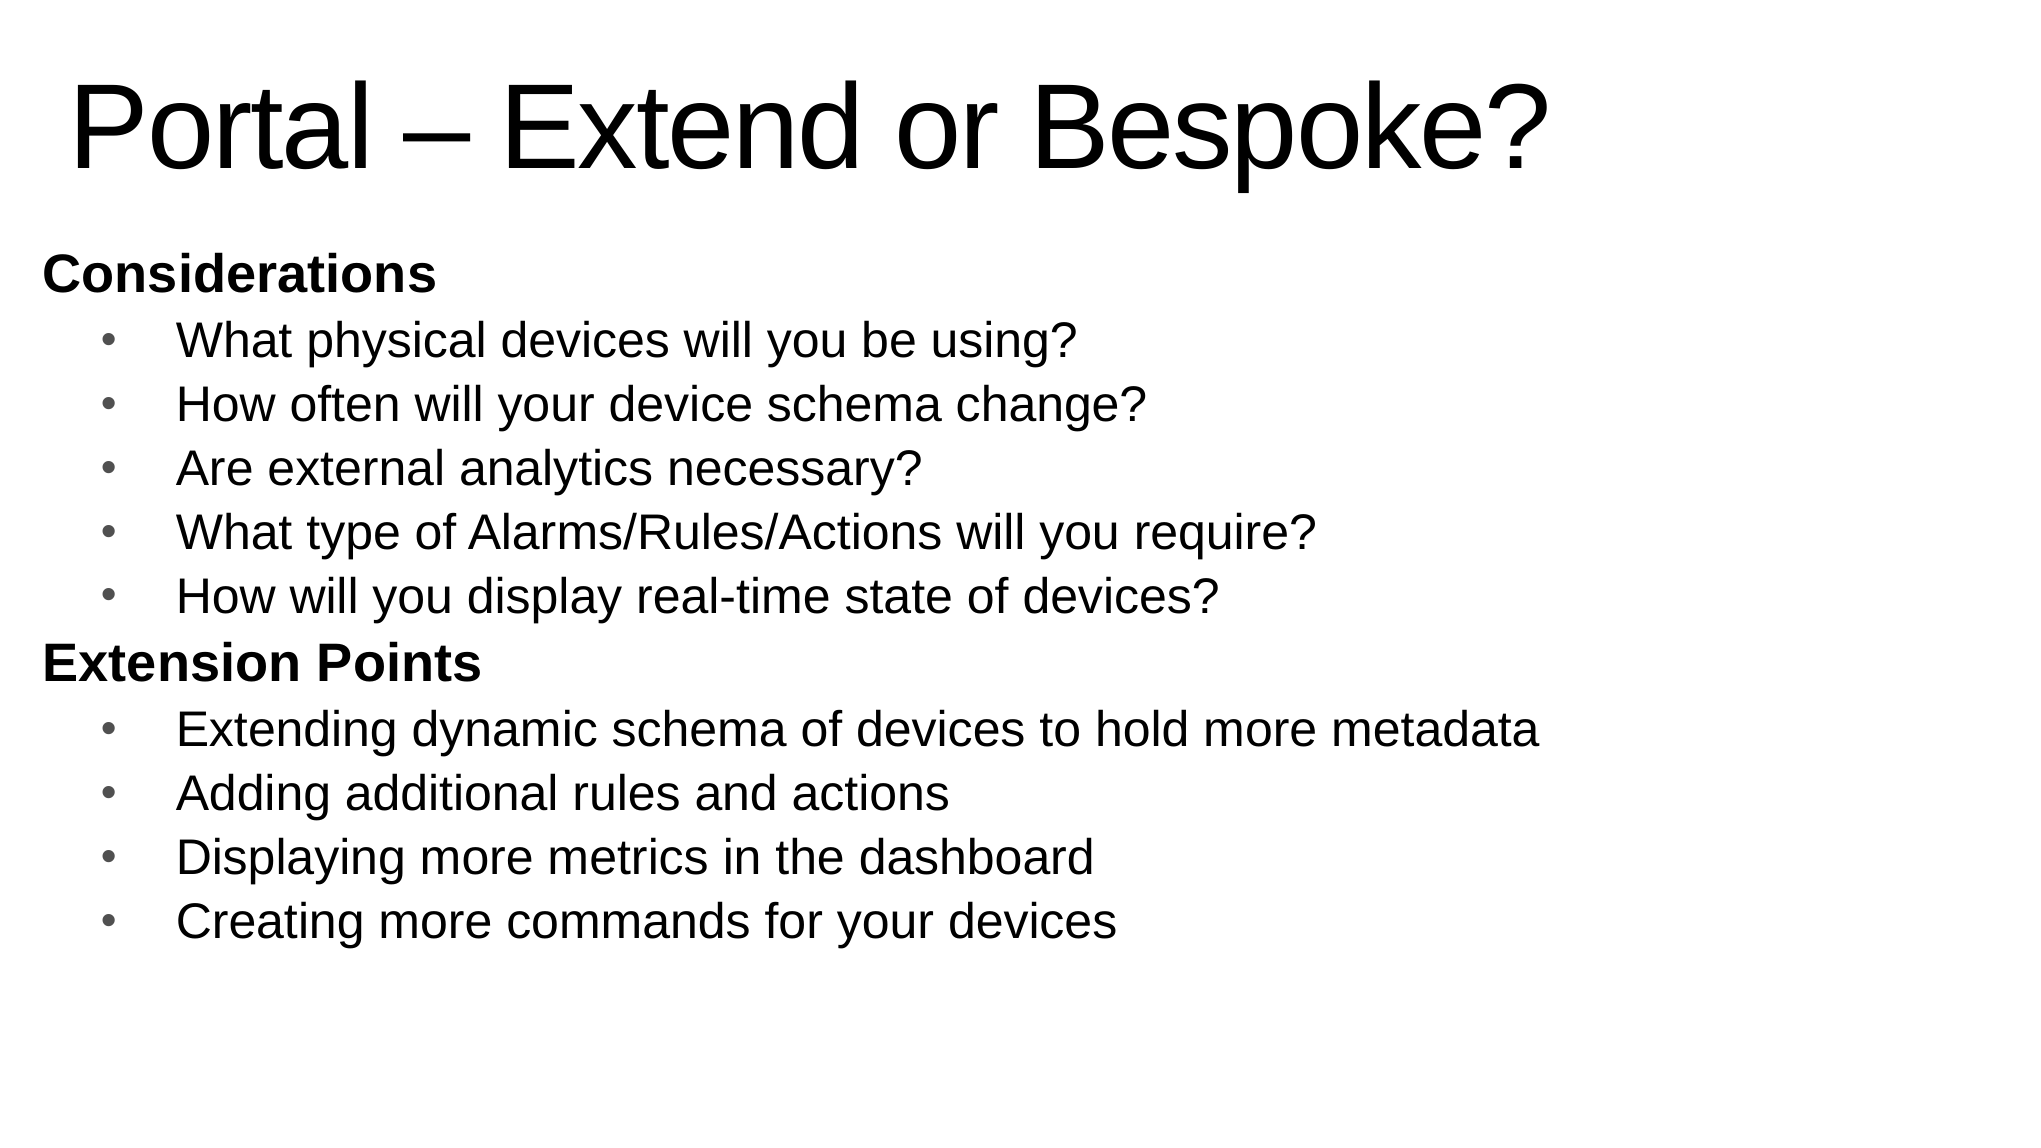

# Portal – Extend or Bespoke?
Considerations
What physical devices will you be using?
How often will your device schema change?
Are external analytics necessary?
What type of Alarms/Rules/Actions will you require?
How will you display real-time state of devices?
Extension Points
Extending dynamic schema of devices to hold more metadata
Adding additional rules and actions
Displaying more metrics in the dashboard
Creating more commands for your devices